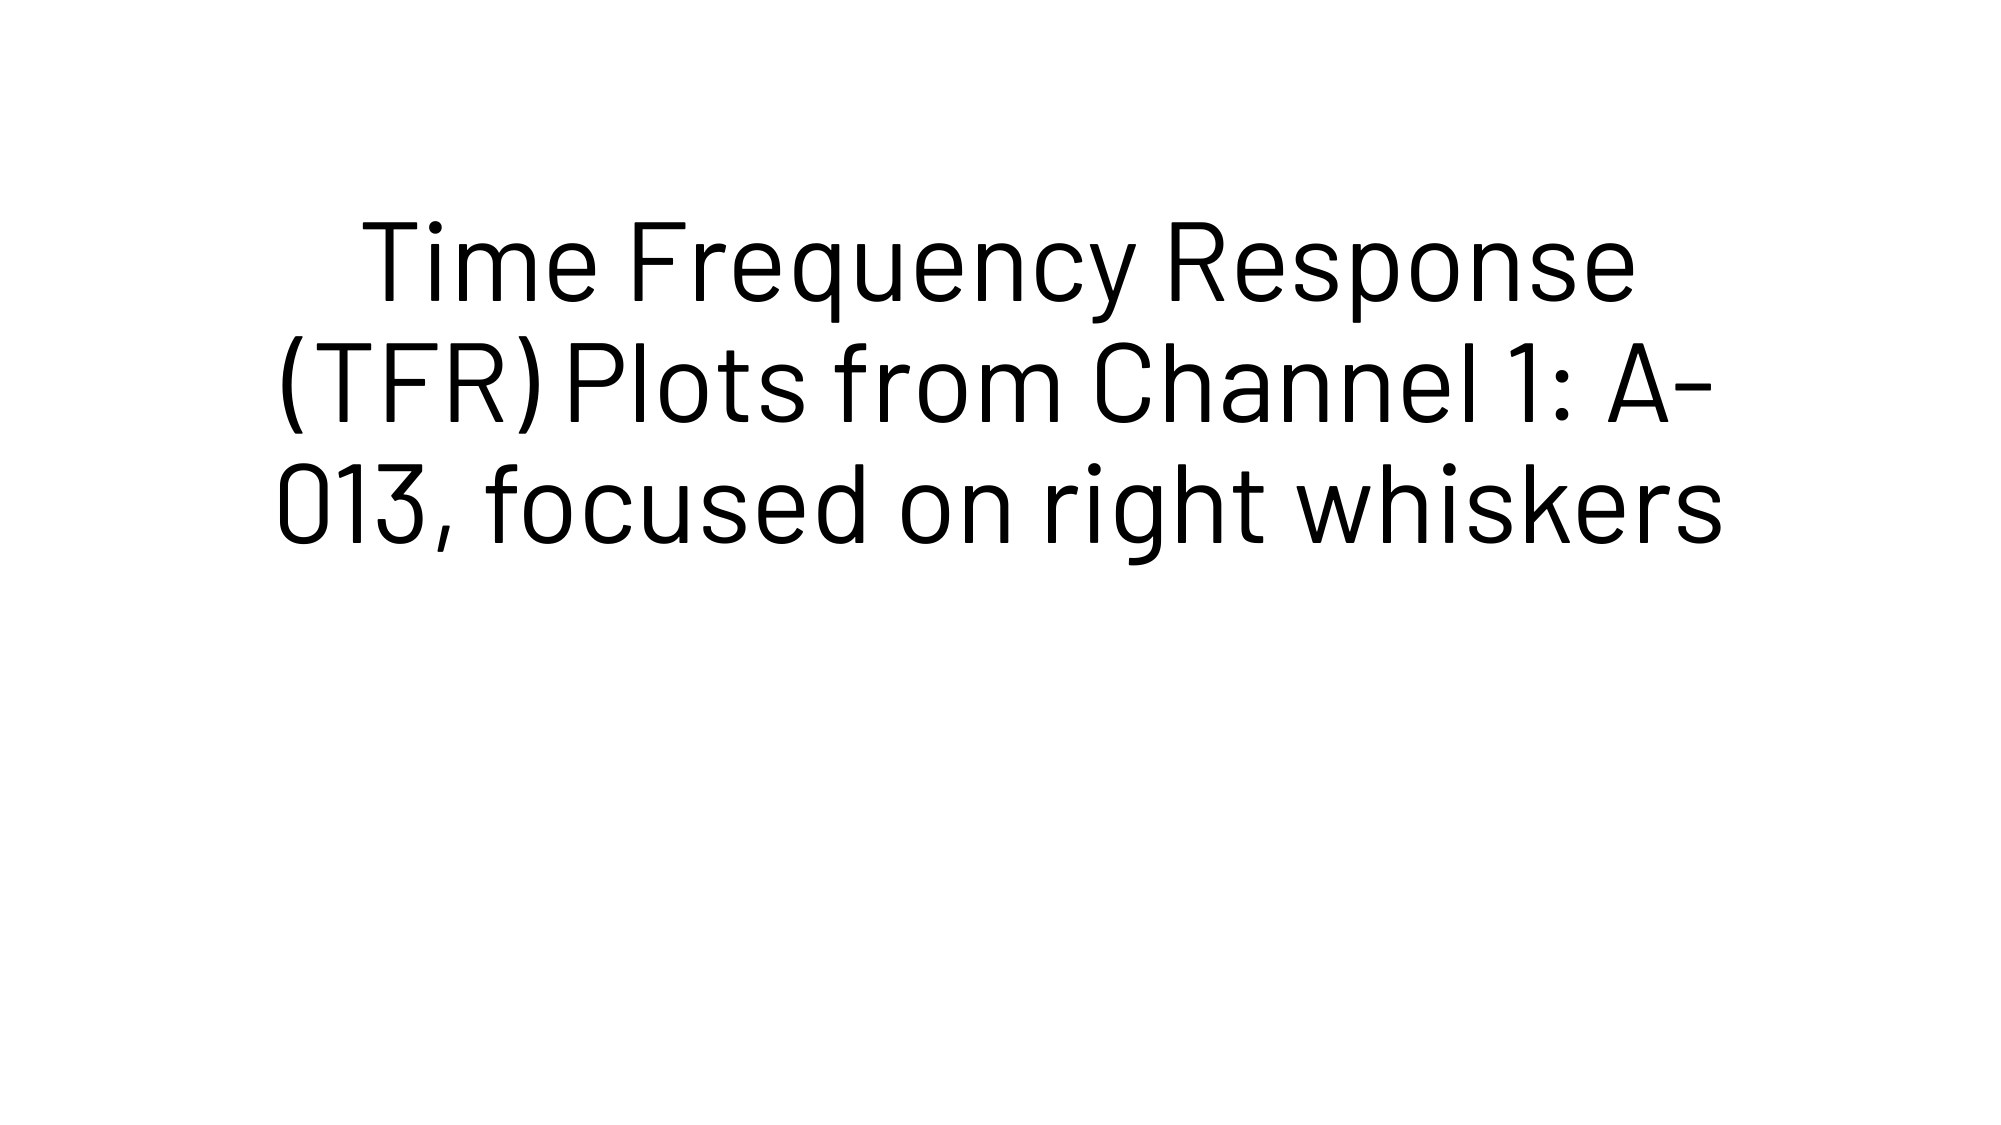

# Time Frequency Response (TFR) Plots from Channel 1: A-013, focused on right whiskers